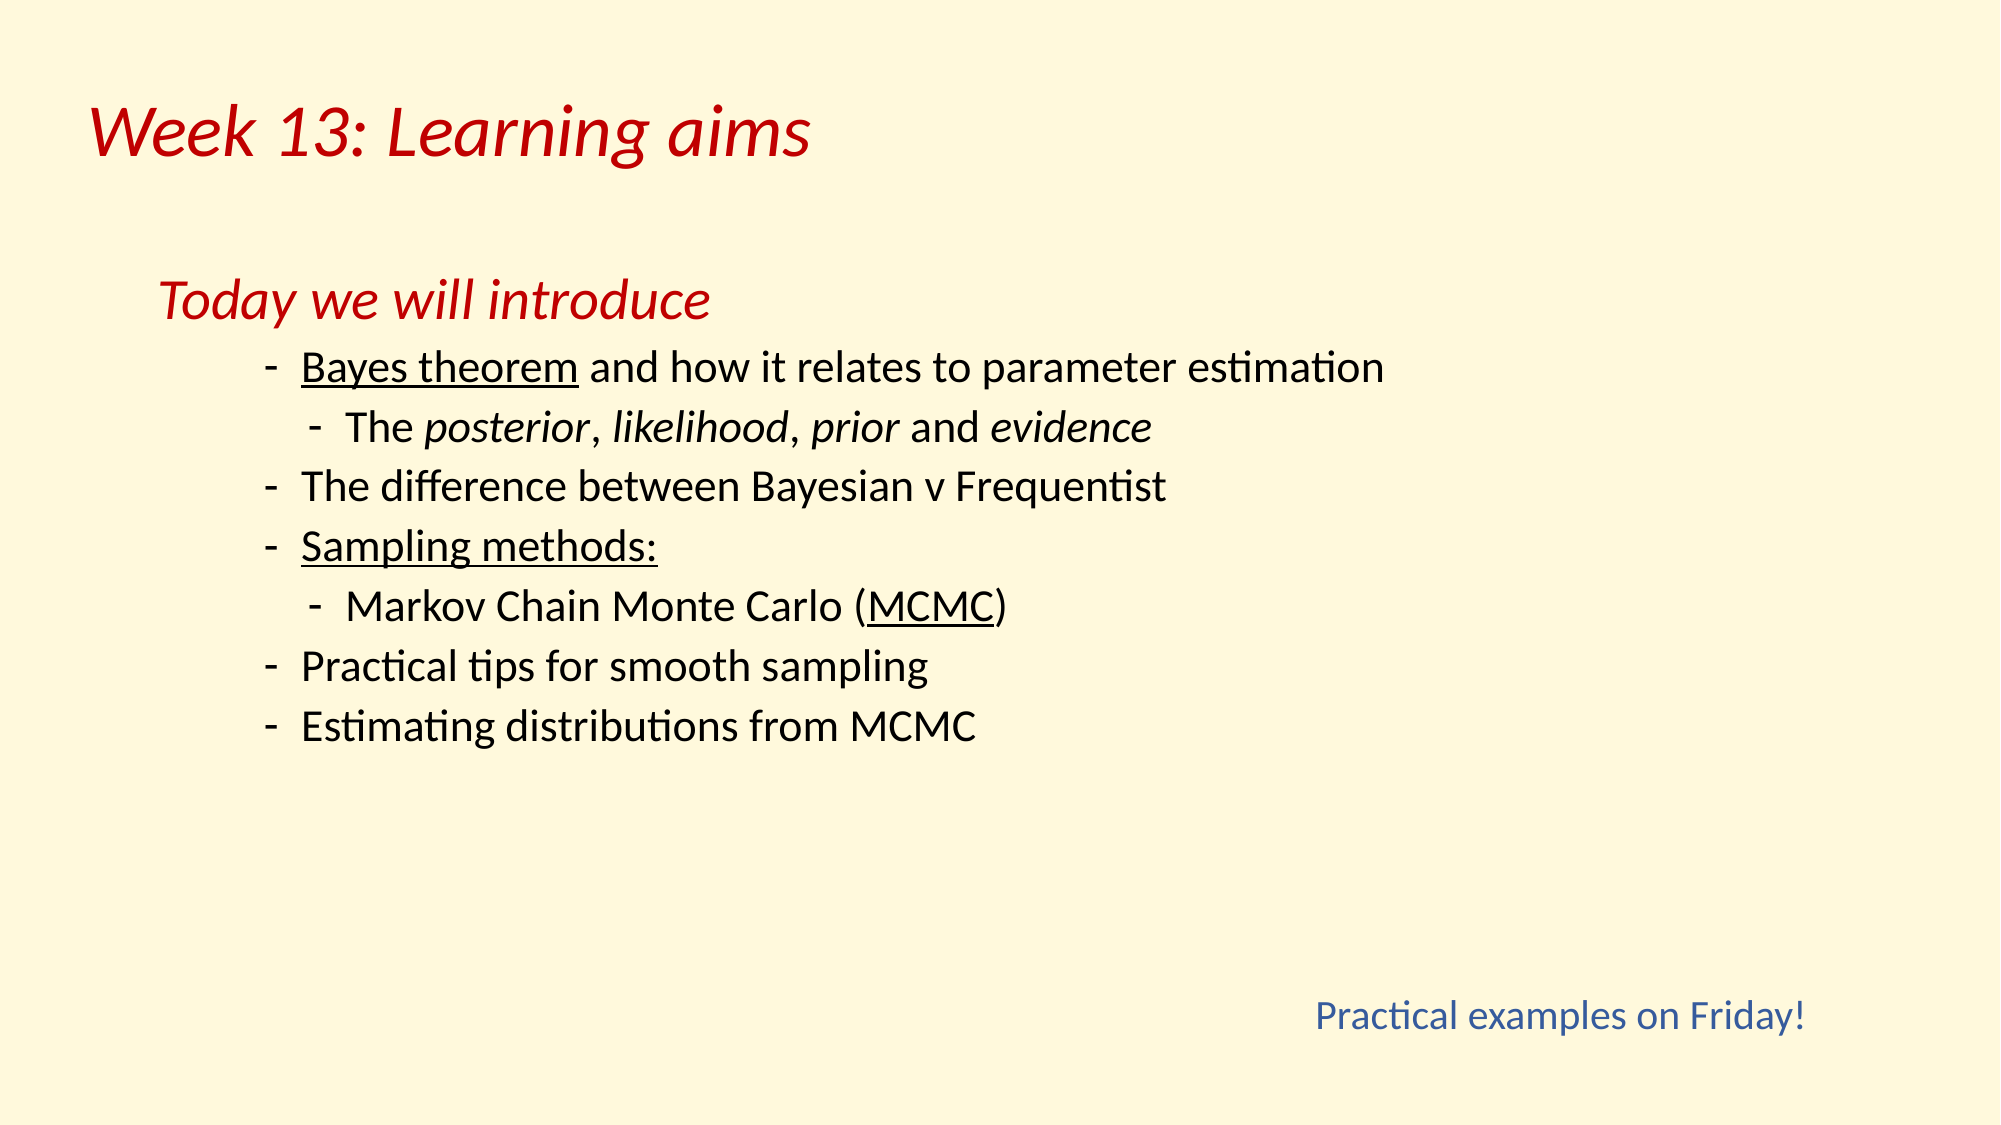

Week 13: Learning aims
Today we will introduce
Bayes theorem and how it relates to parameter estimation
The posterior, likelihood, prior and evidence
The difference between Bayesian v Frequentist
Sampling methods:
Markov Chain Monte Carlo (MCMC)
Practical tips for smooth sampling
Estimating distributions from MCMC
Practical examples on Friday!
4